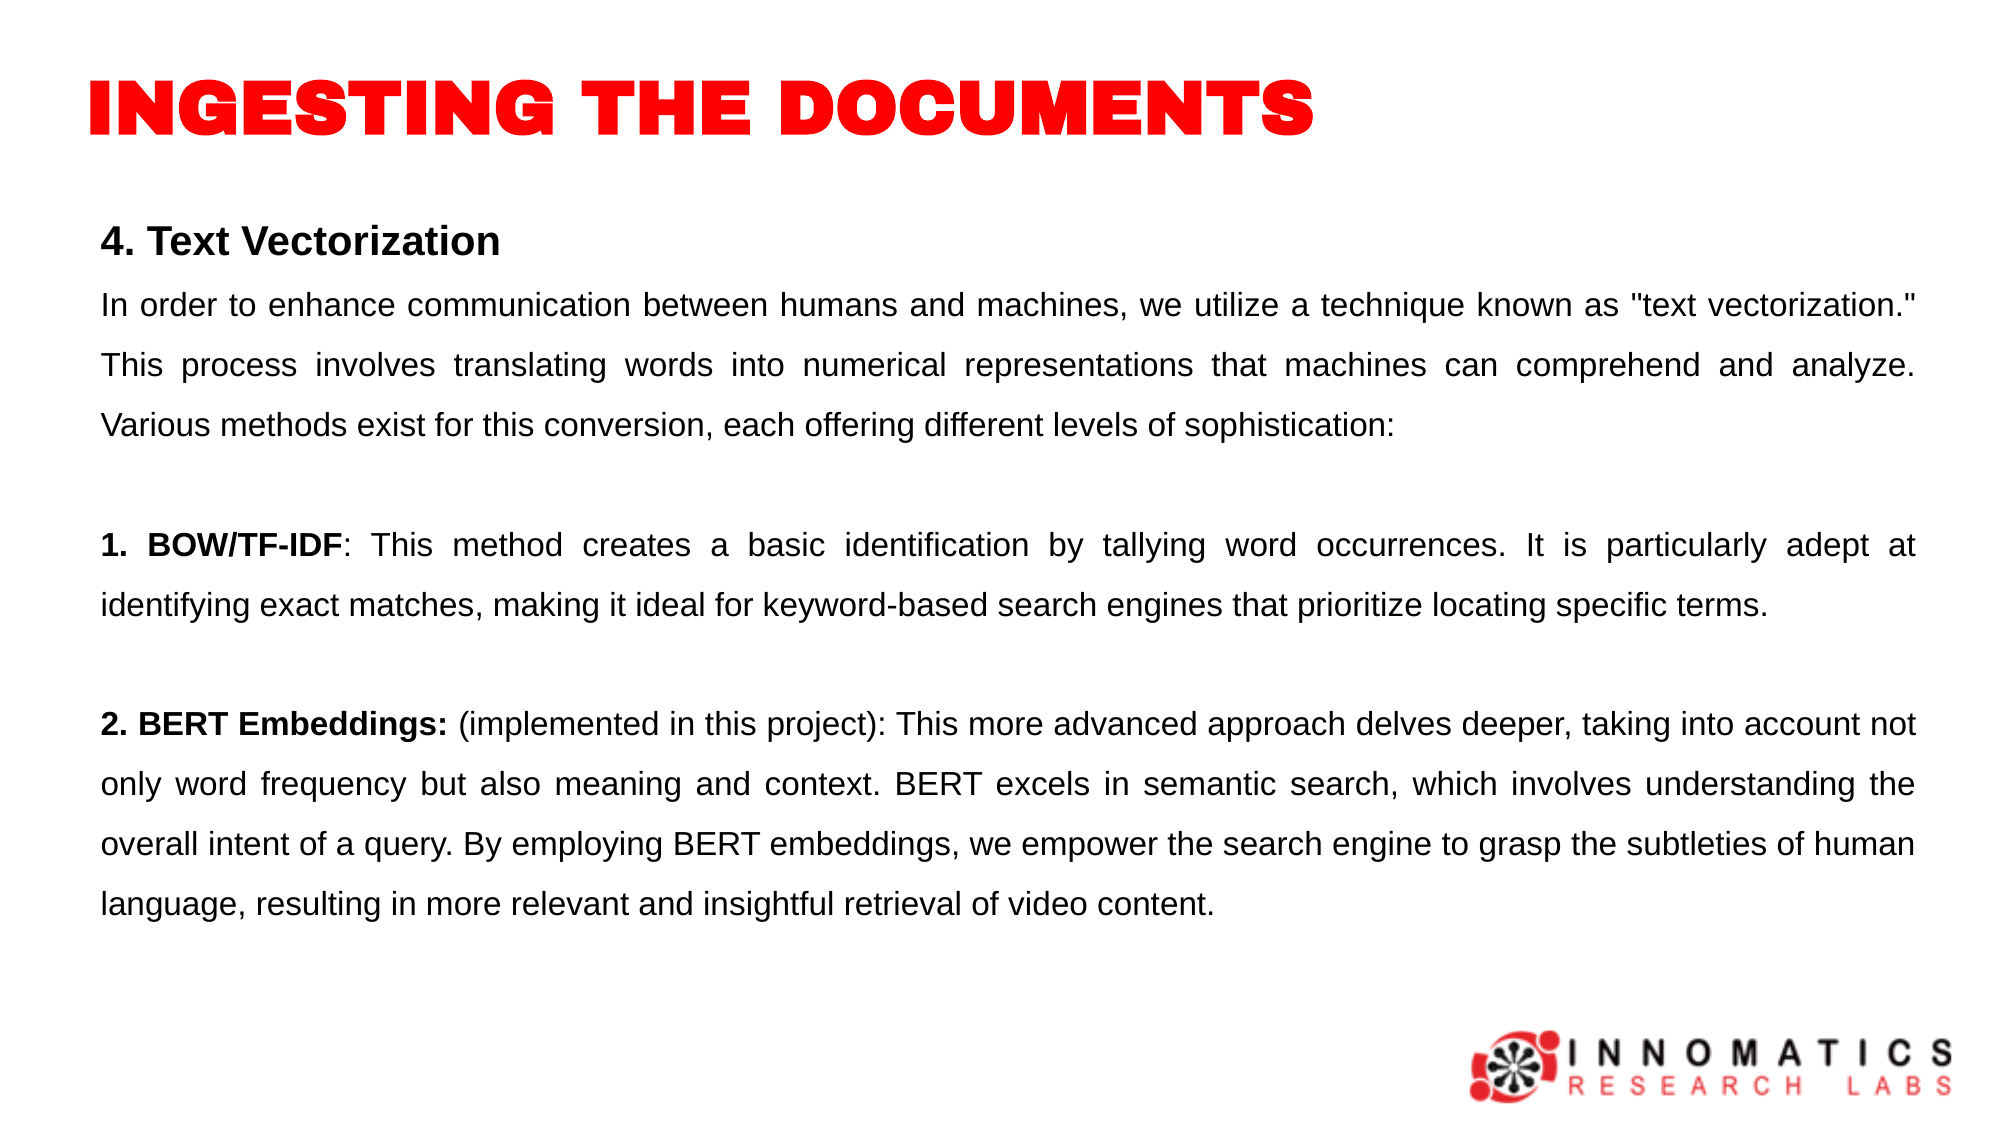

INGESTING THE DOCUMENTS
4. Text Vectorization
In order to enhance communication between humans and machines, we utilize a technique known as "text vectorization." This process involves translating words into numerical representations that machines can comprehend and analyze. Various methods exist for this conversion, each offering different levels of sophistication:

1. BOW/TF-IDF: This method creates a basic identification by tallying word occurrences. It is particularly adept at identifying exact matches, making it ideal for keyword-based search engines that prioritize locating specific terms.

2. BERT Embeddings: (implemented in this project): This more advanced approach delves deeper, taking into account not only word frequency but also meaning and context. BERT excels in semantic search, which involves understanding the overall intent of a query. By employing BERT embeddings, we empower the search engine to grasp the subtleties of human language, resulting in more relevant and insightful retrieval of video content.